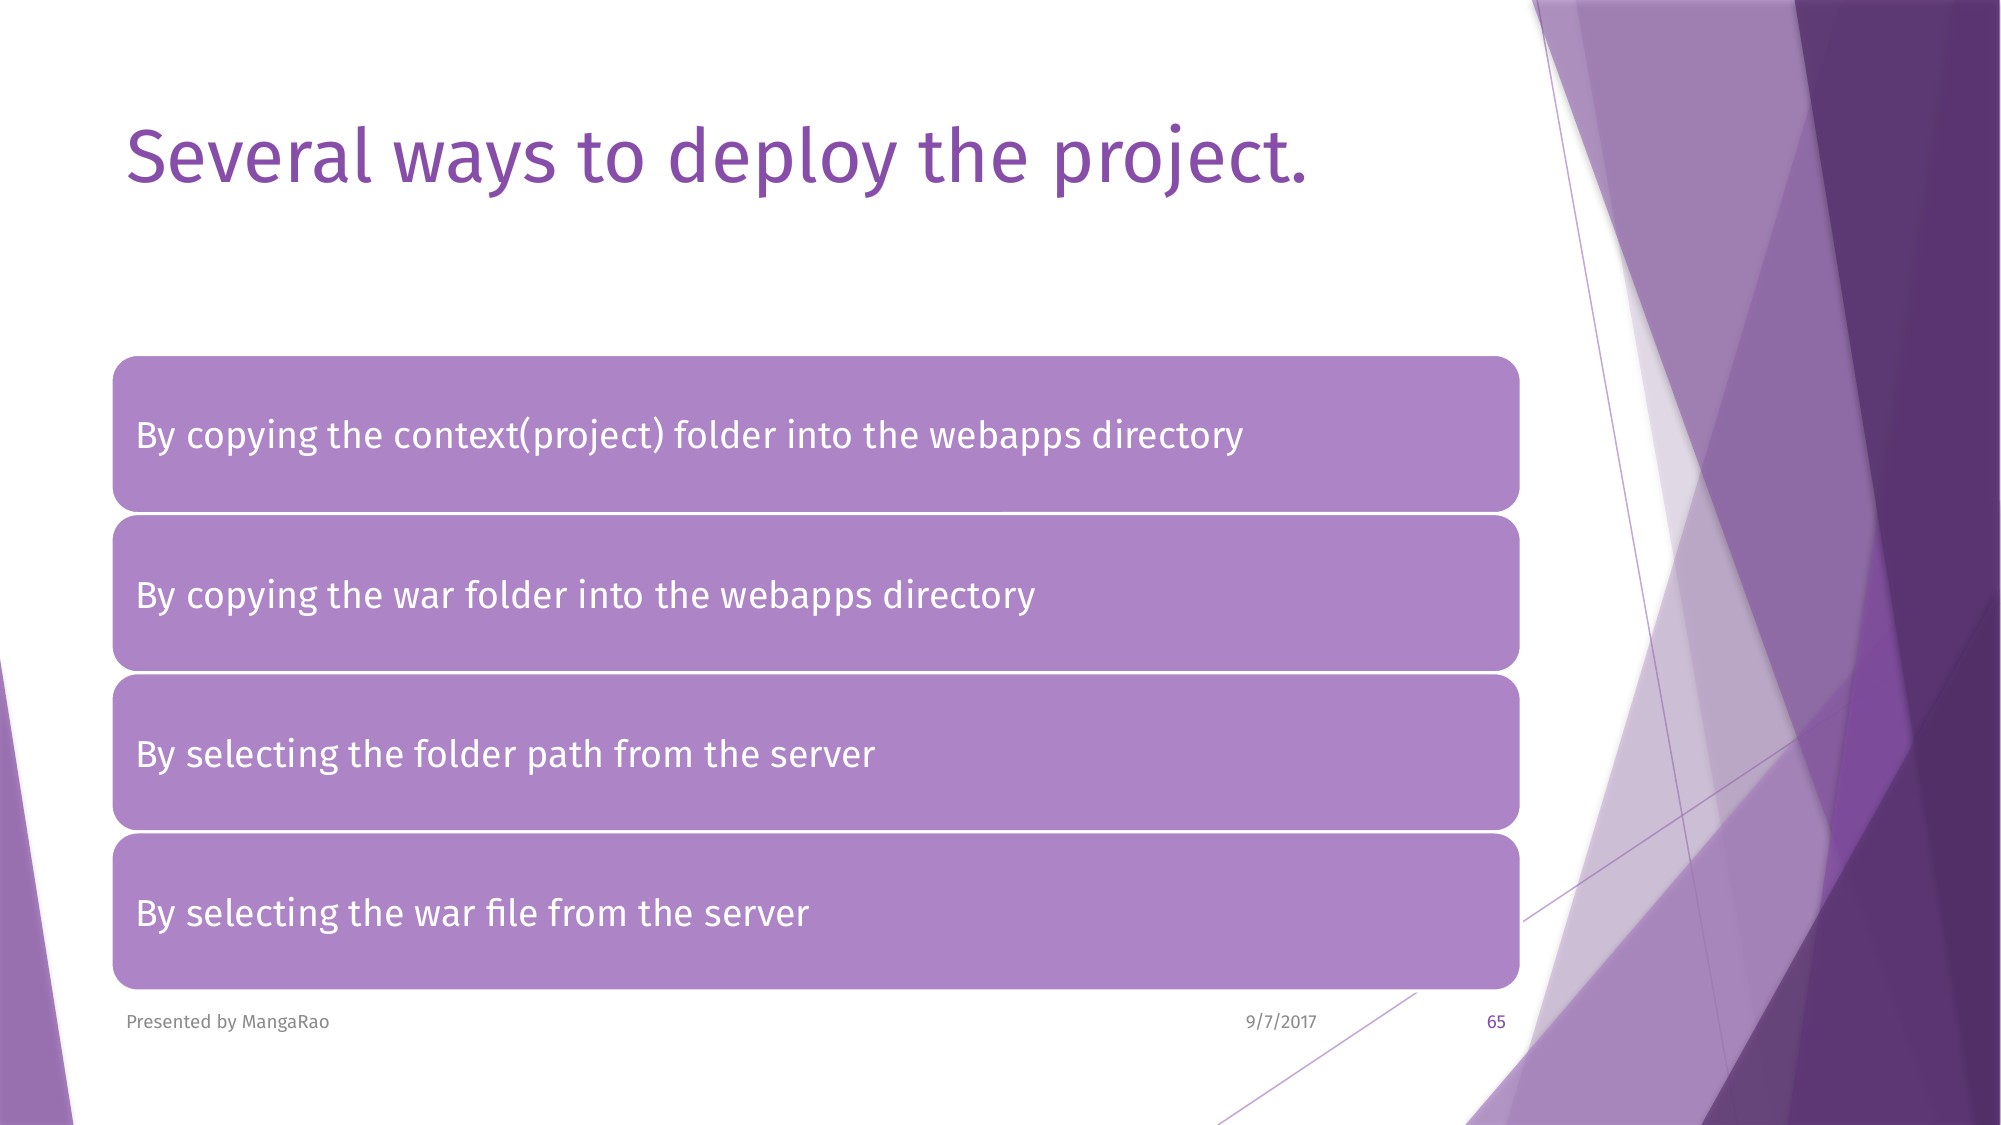

# Several ways to deploy the project.
By copying the context(project) folder into the webapps directory
By copying the war folder into the webapps directory
By selecting the folder path from the server
By selecting the war file from the server
Presented by MangaRao
9/7/2017
65